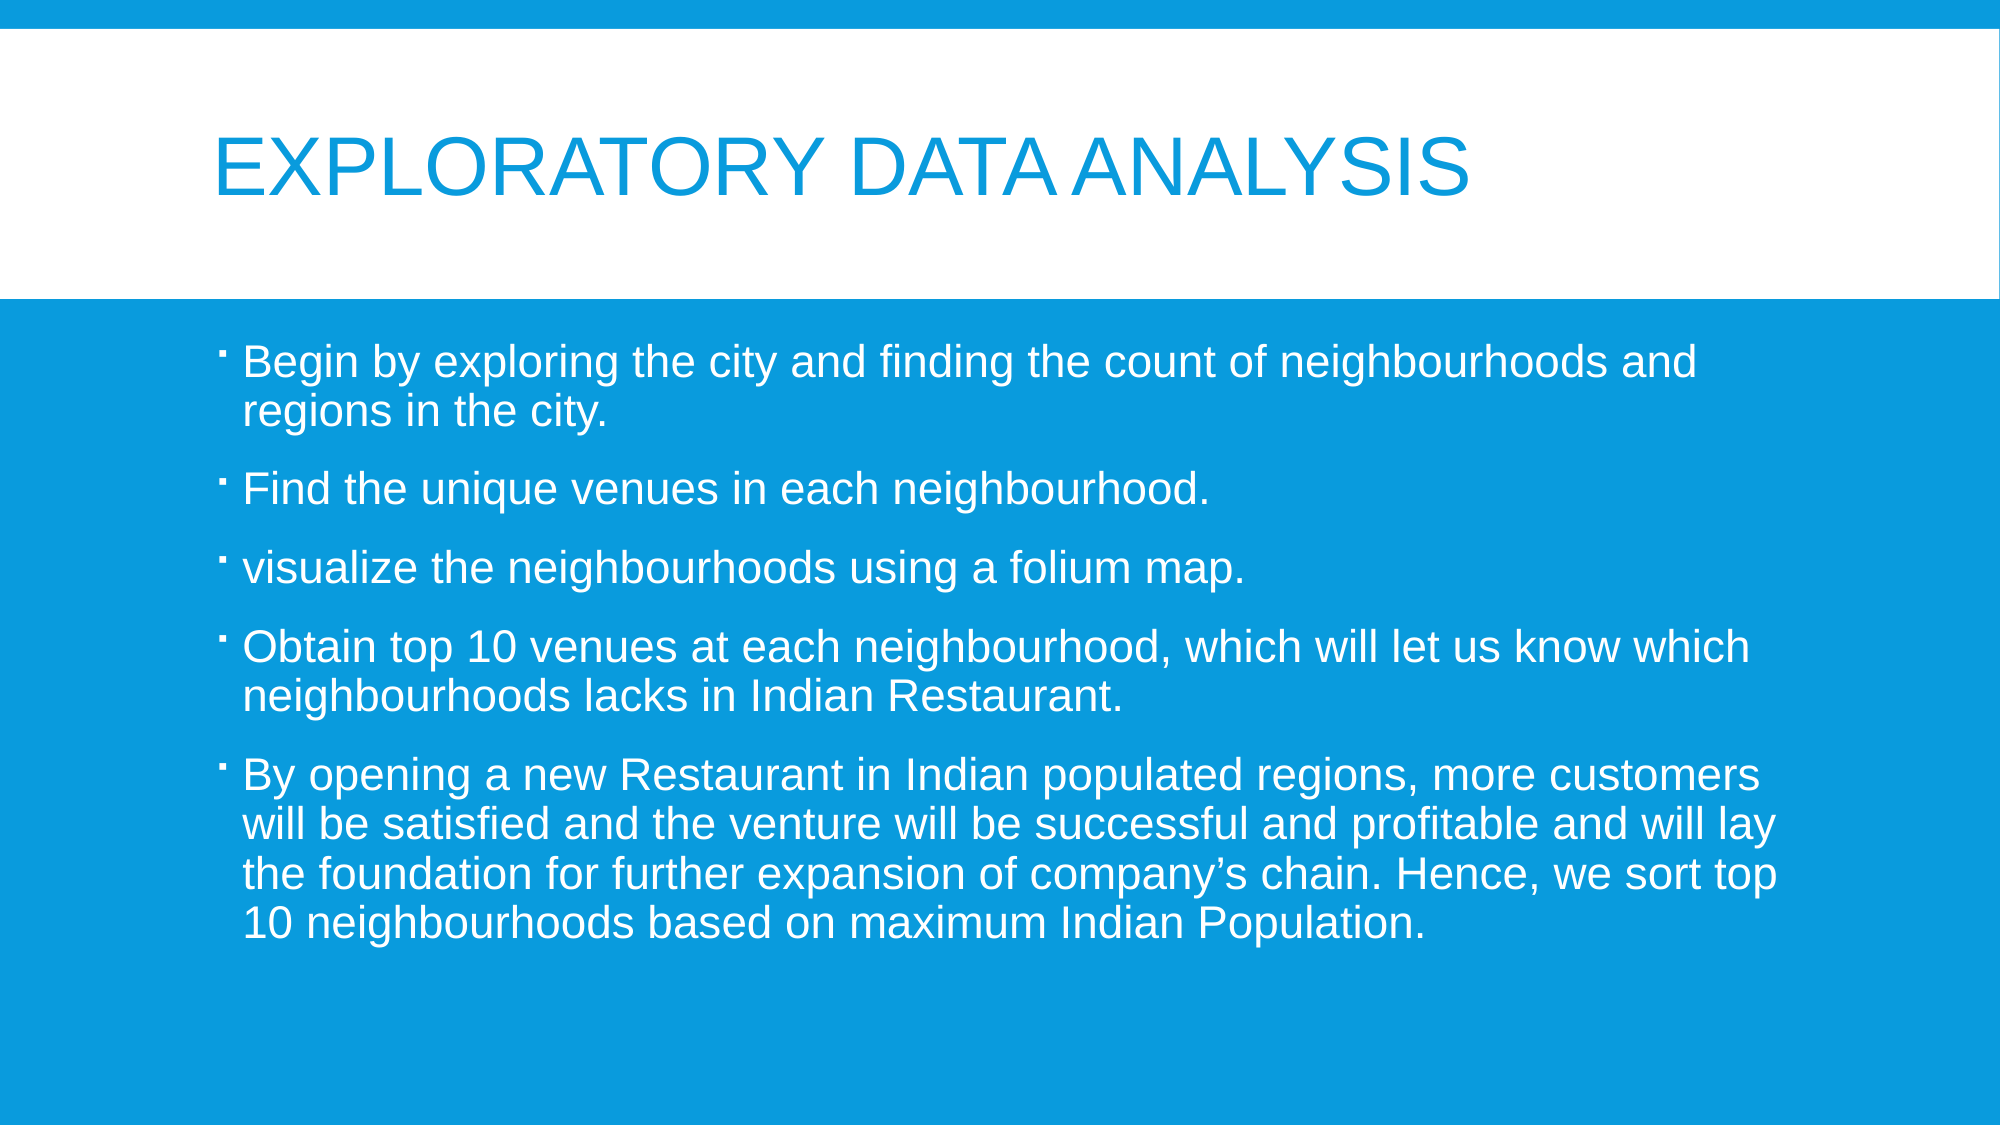

# Exploratory Data Analysis
Begin by exploring the city and finding the count of neighbourhoods and regions in the city.
Find the unique venues in each neighbourhood.
visualize the neighbourhoods using a folium map.
Obtain top 10 venues at each neighbourhood, which will let us know which neighbourhoods lacks in Indian Restaurant.
By opening a new Restaurant in Indian populated regions, more customers will be satisfied and the venture will be successful and profitable and will lay the foundation for further expansion of company’s chain. Hence, we sort top 10 neighbourhoods based on maximum Indian Population.